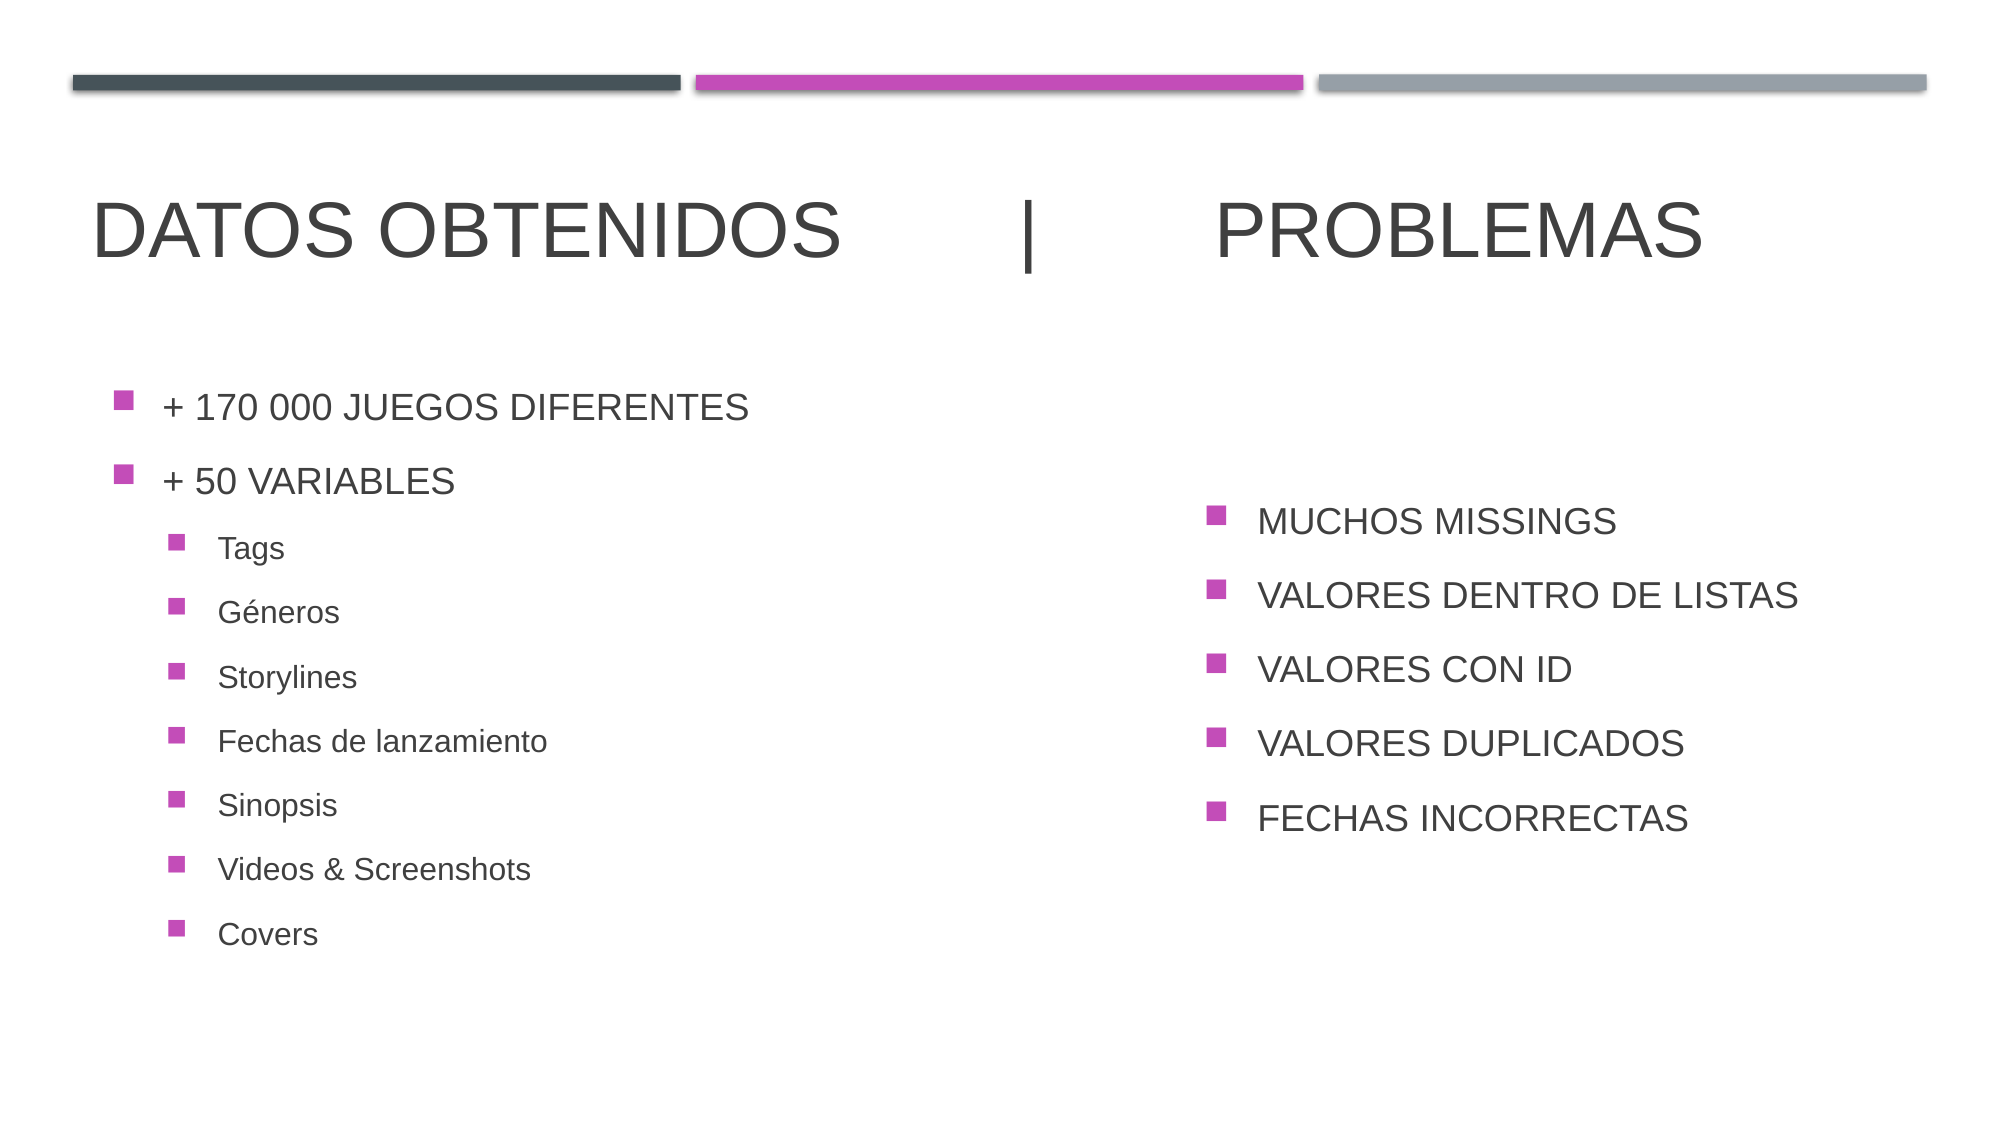

# Datos obtenidos        |        Problemas
MUCHOS MISSINGS
VALORES DENTRO DE LISTAS
VALORES CON ID
VALORES DUPLICADOS
FECHAS INCORRECTAS
+ 170 000 JUEGOS DIFERENTES
+ 50 VARIABLES
Tags
Géneros
Storylines
Fechas de lanzamiento
Sinopsis
Videos & Screenshots
Covers